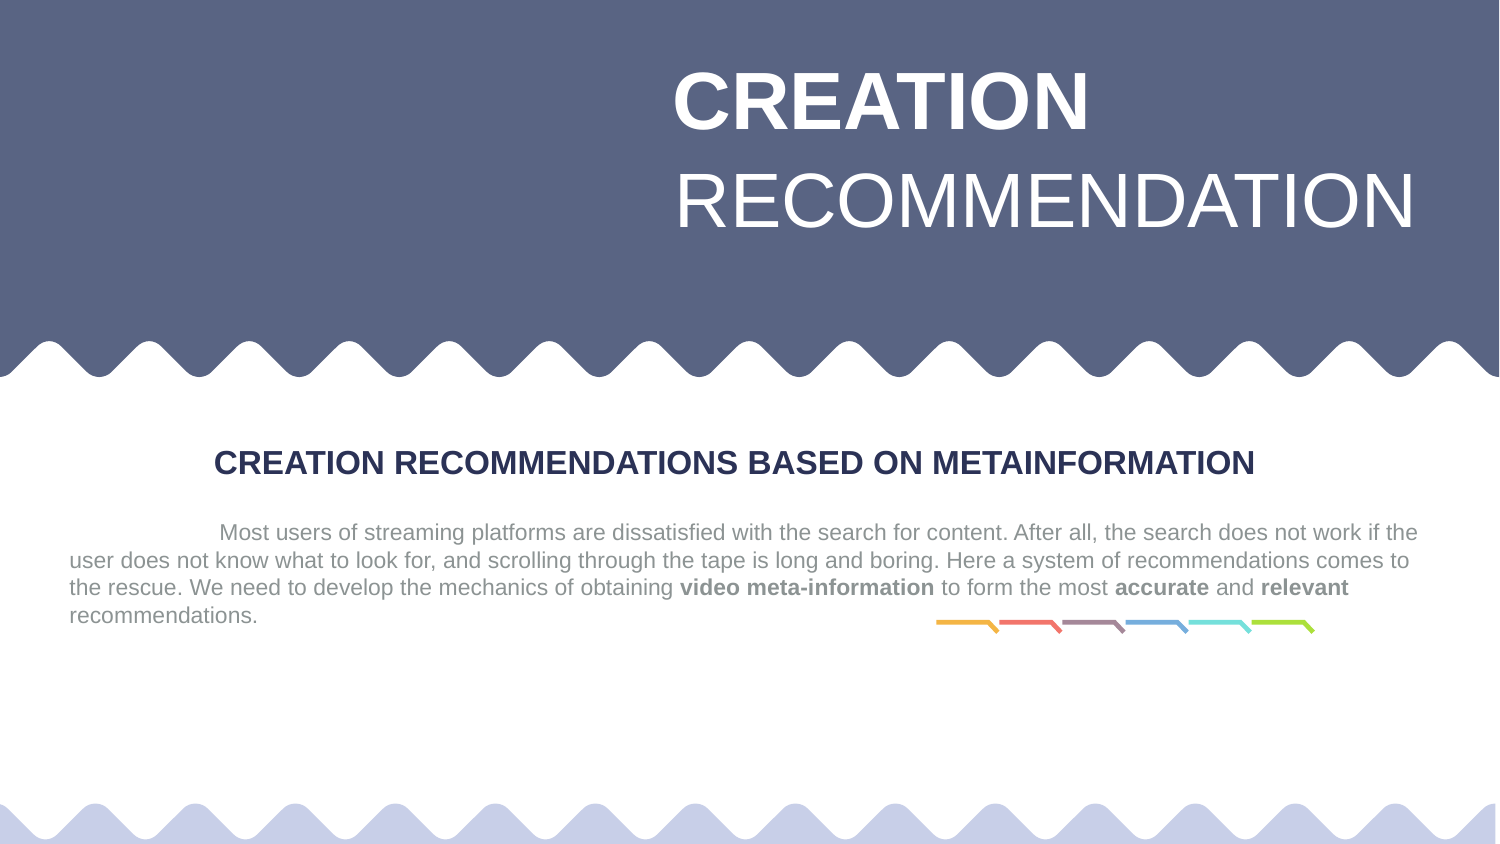

CREATION
RECOMMENDATION
CREATION RECOMMENDATIONS BASED ON METAINFORMATION
	Most users of streaming platforms are dissatisfied with the search for content. After all, the search does not work if the user does not know what to look for, and scrolling through the tape is long and boring. Here a system of recommendations comes to the rescue. We need to develop the mechanics of obtaining video meta-information to form the most accurate and relevant recommendations.